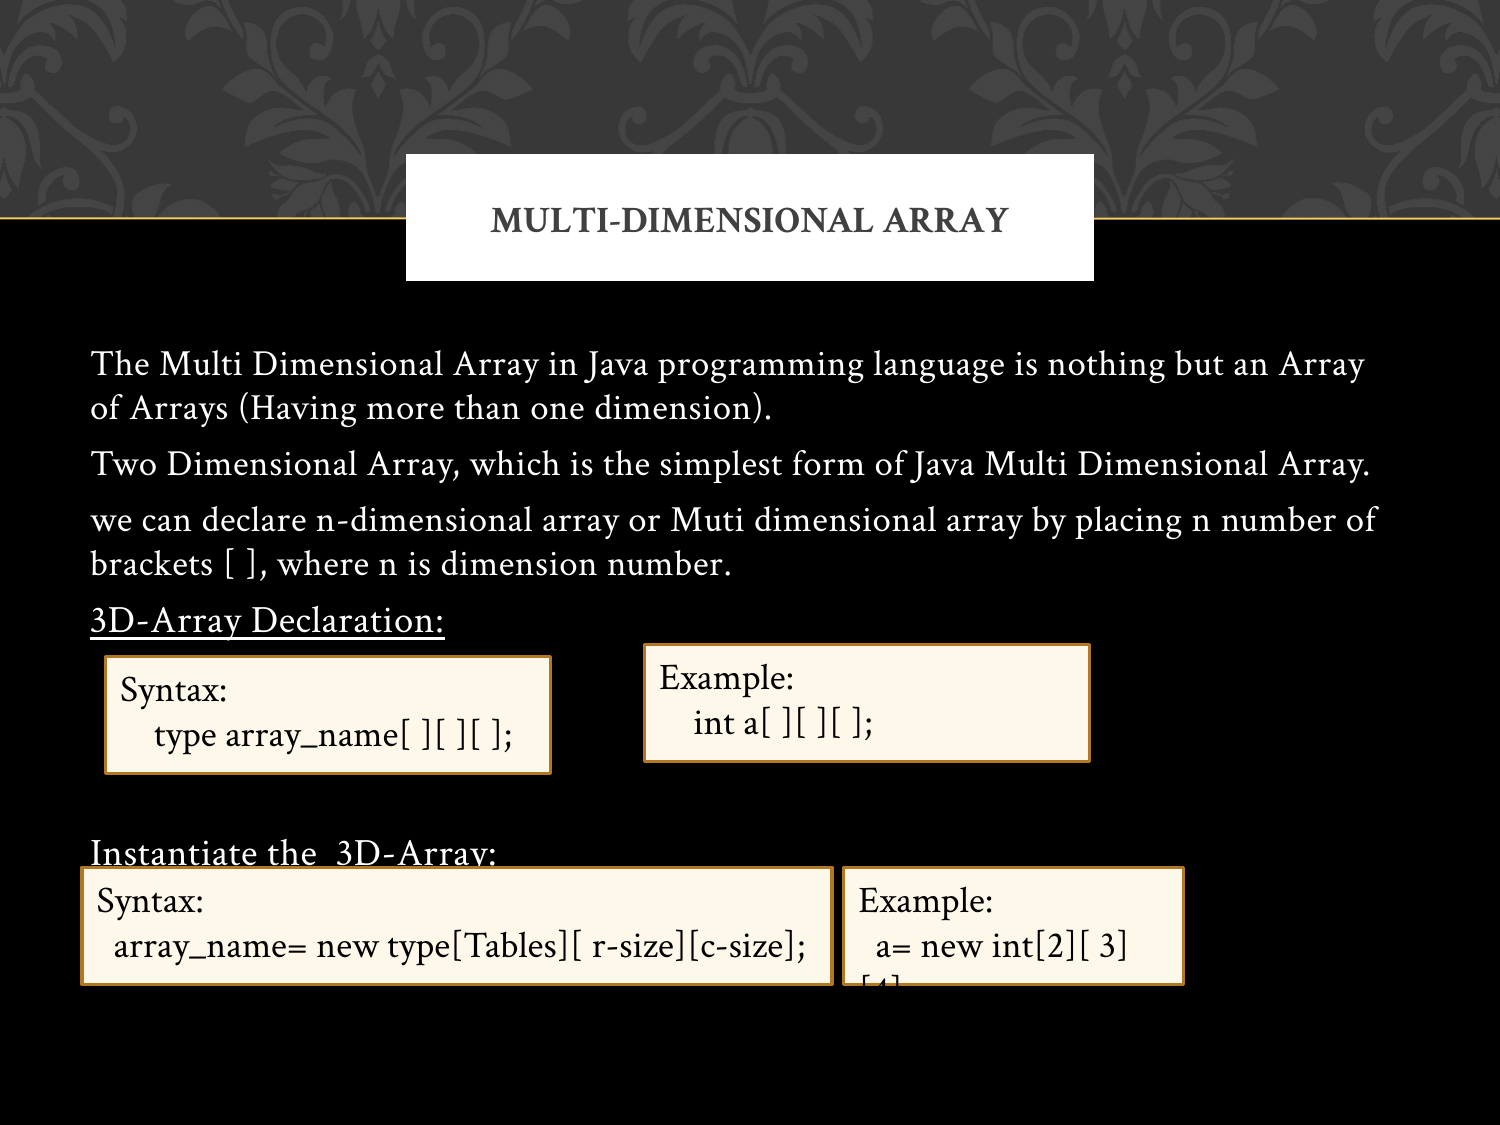

# Multi-dimensional array
The Multi Dimensional Array in Java programming language is nothing but an Array of Arrays (Having more than one dimension).
Two Dimensional Array, which is the simplest form of Java Multi Dimensional Array.
we can declare n-dimensional array or Muti dimensional array by placing n number of brackets [ ], where n is dimension number.
3D-Array Declaration:

Instantiate the  3D-Array:

Example:
    int a[ ][ ][ ];
Syntax:
    type array_name[ ][ ][ ];
Syntax:
  array_name= new type[Tables][ r-size][c-size];
Example:
  a= new int[2][ 3][4];